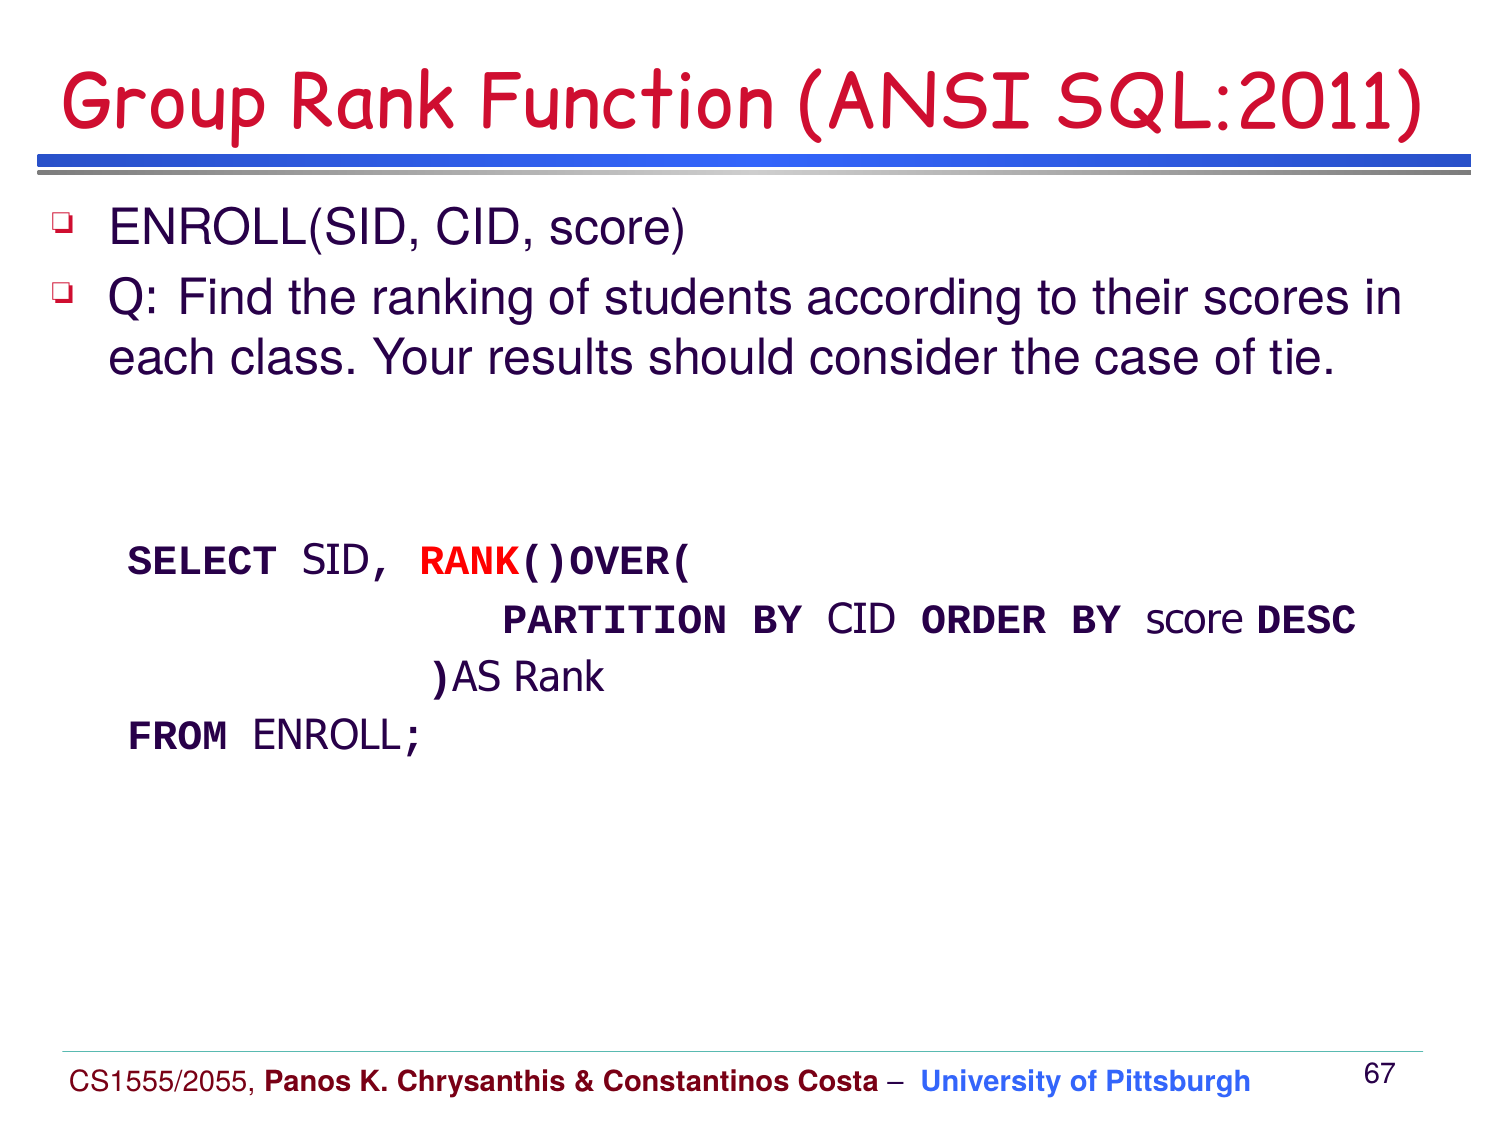

# Group Rank Function (ANSI SQL:2011)
ENROLL(SID, CID, score)
Q: Find the ranking of students according to their scores in each class. Your results should consider the case of tie.

   SELECT SID, RANK()OVER(
			PARTITION BY CID ORDER BY score DESC
               )AS Rank
   FROM ENROLL;